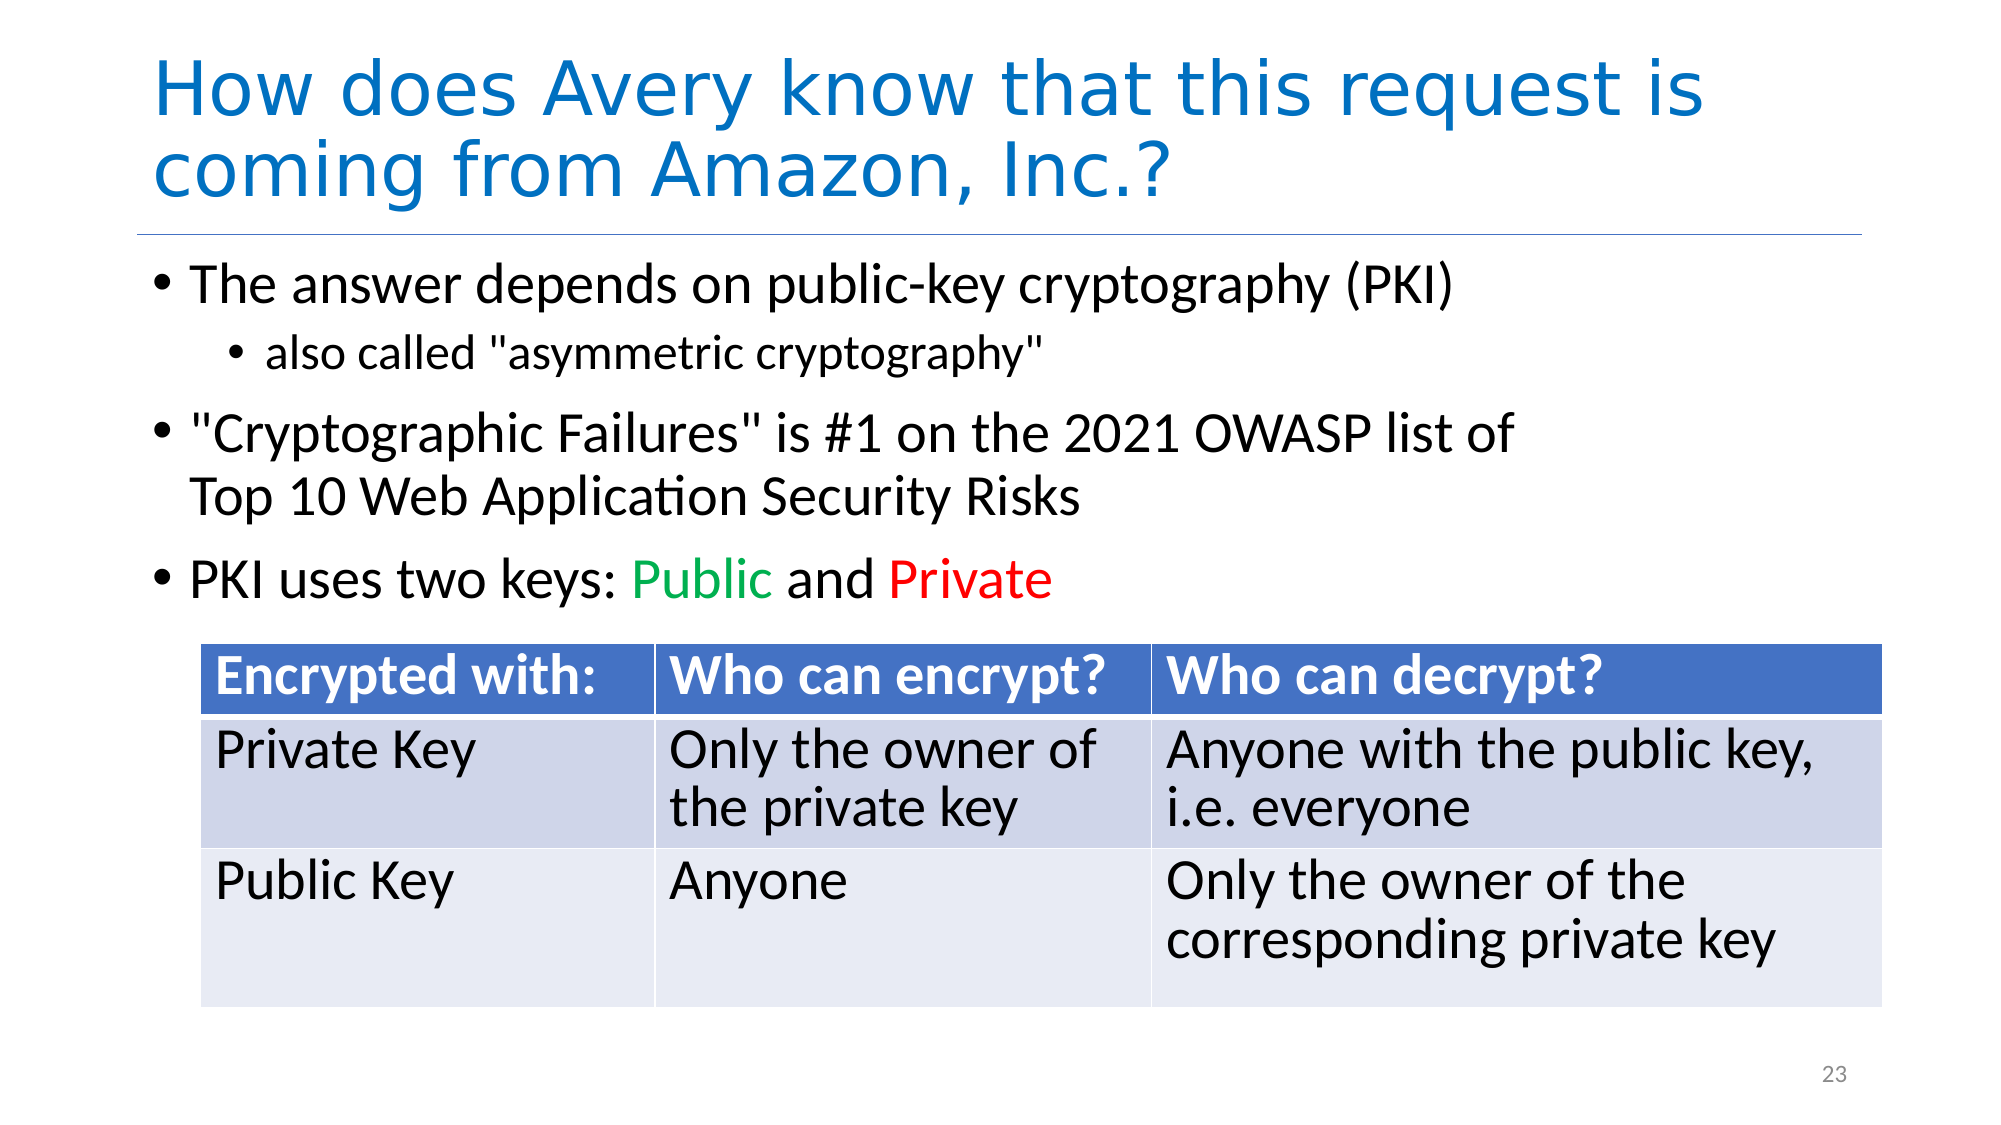

# How does Avery know that this request is coming from Amazon, Inc.?
The answer depends on public-key cryptography (PKI)
also called "asymmetric cryptography"
"Cryptographic Failures" is #1 on the 2021 OWASP list of Top 10 Web Application Security Risks
PKI uses two keys: Public and Private

| Encrypted with: | Who can encrypt? | Who can decrypt? |
| --- | --- | --- |
| Private Key | Only the owner of the private key | Anyone with the public key, i.e. everyone |
| Public Key | Anyone | Only the owner of the corresponding private key |
23